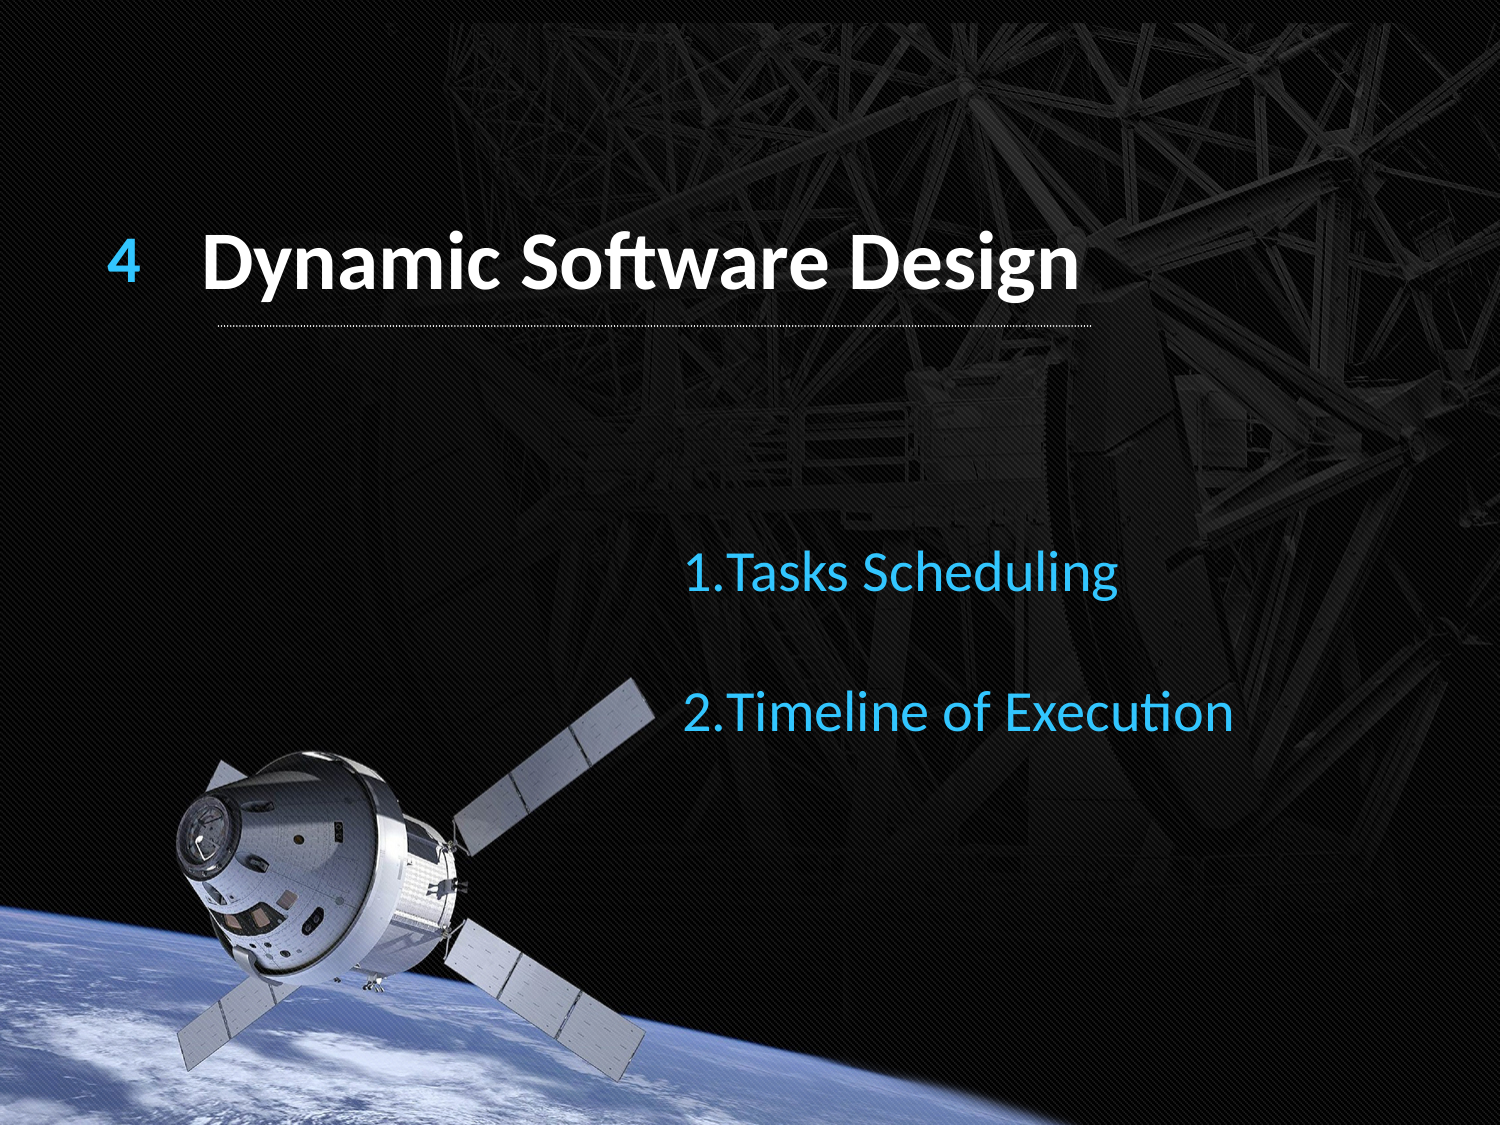

Dynamic Software Design
4
Tasks Scheduling
Timeline of Execution